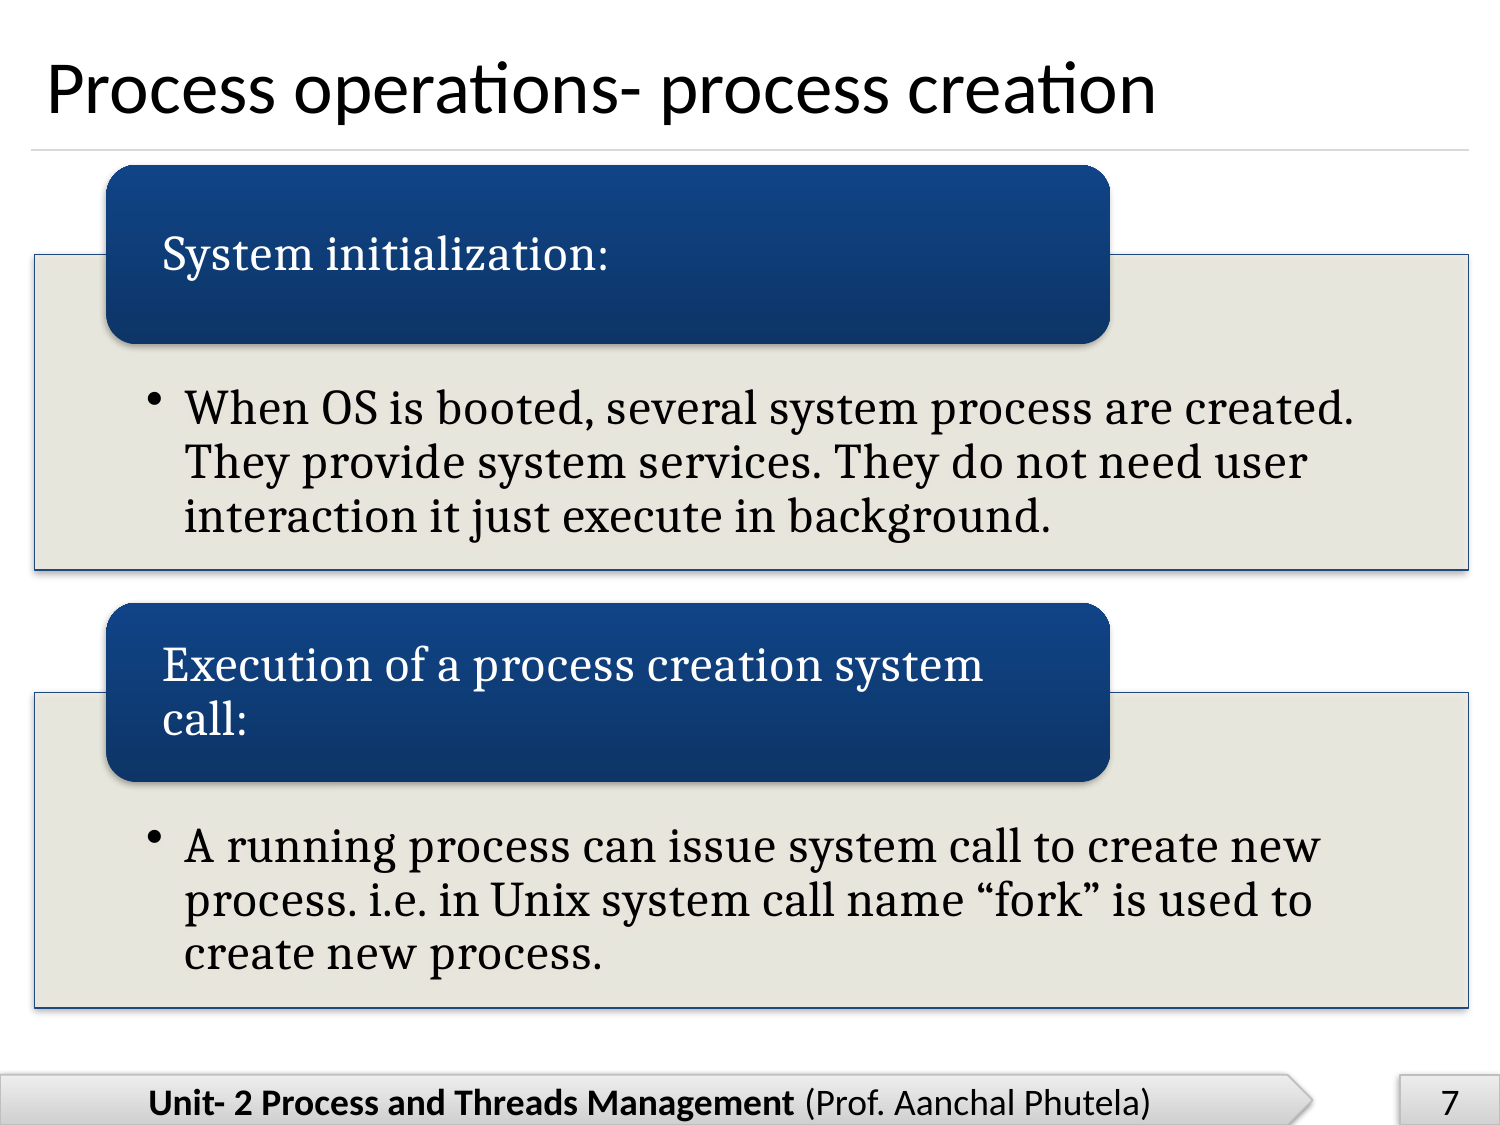

# Process operations- process creation
When OS is booted, several system process are created. They provide system services. They do not need user interaction it just execute in background.
System initialization:
A running process can issue system call to create new process. i.e. in Unix system call name “fork” is used to create new process.
Execution of a process creation system call: